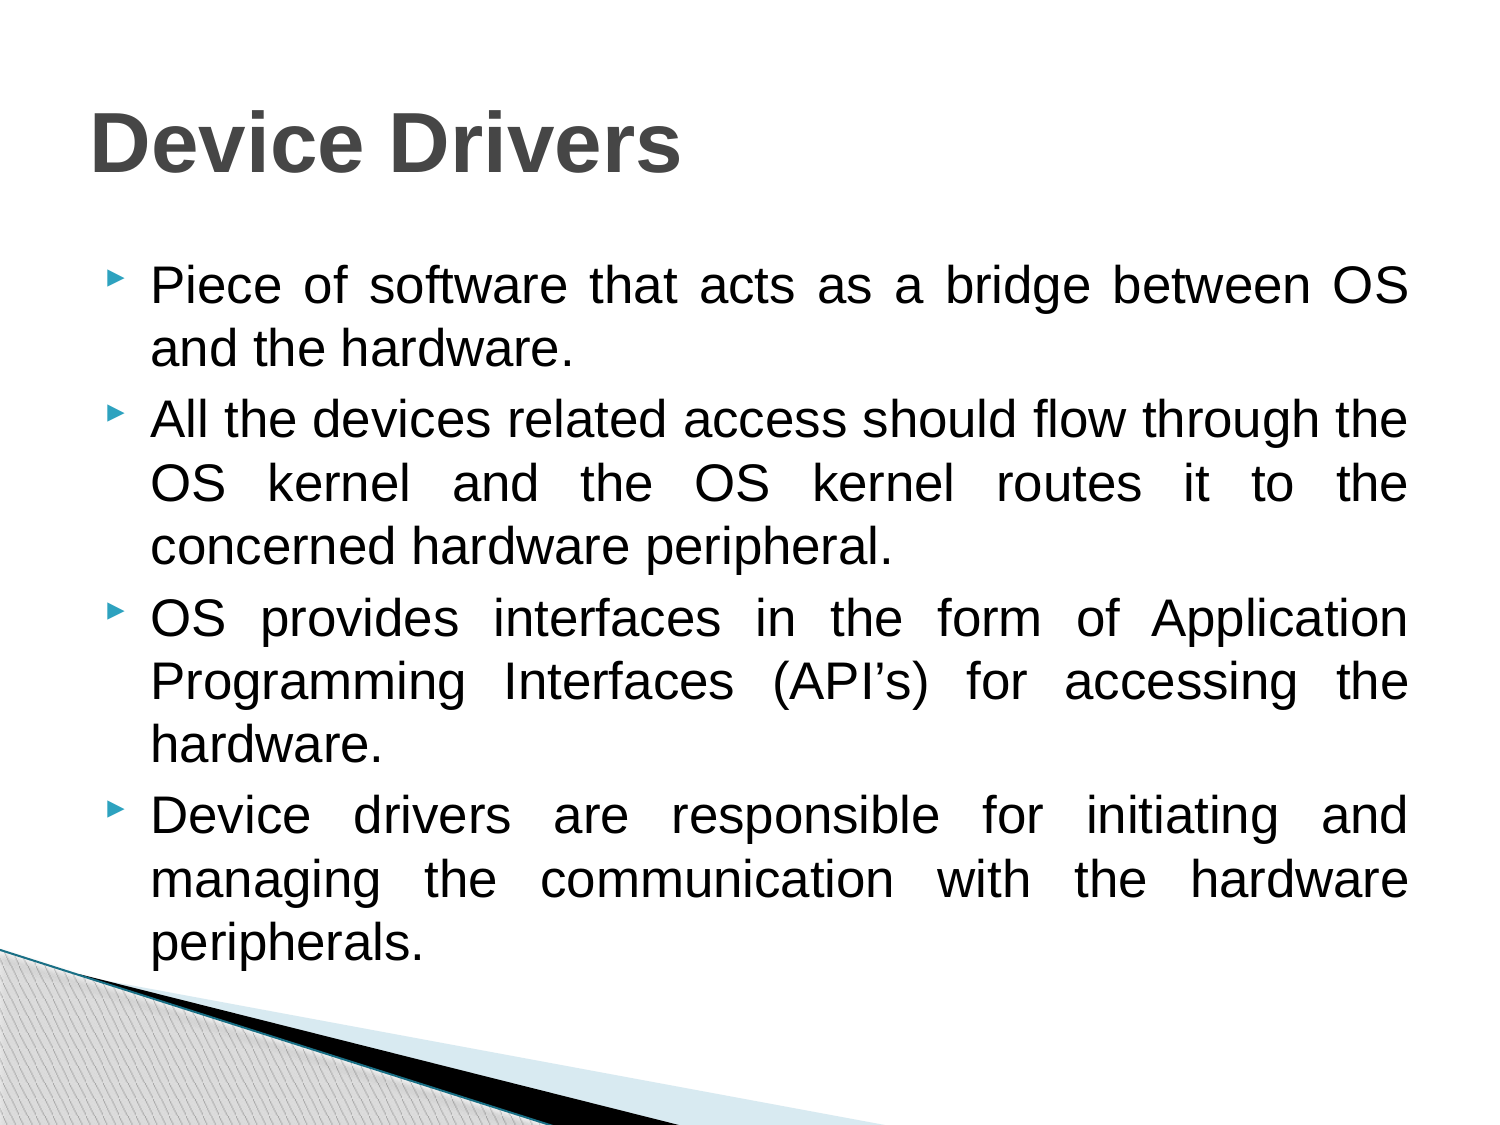

# Device Drivers
Piece of software that acts as a bridge between OS and the hardware.
All the devices related access should flow through the OS kernel and the OS kernel routes it to the concerned hardware peripheral.
OS provides interfaces in the form of Application Programming Interfaces (API’s) for accessing the hardware.
Device drivers are responsible for initiating and managing the communication with the hardware peripherals.